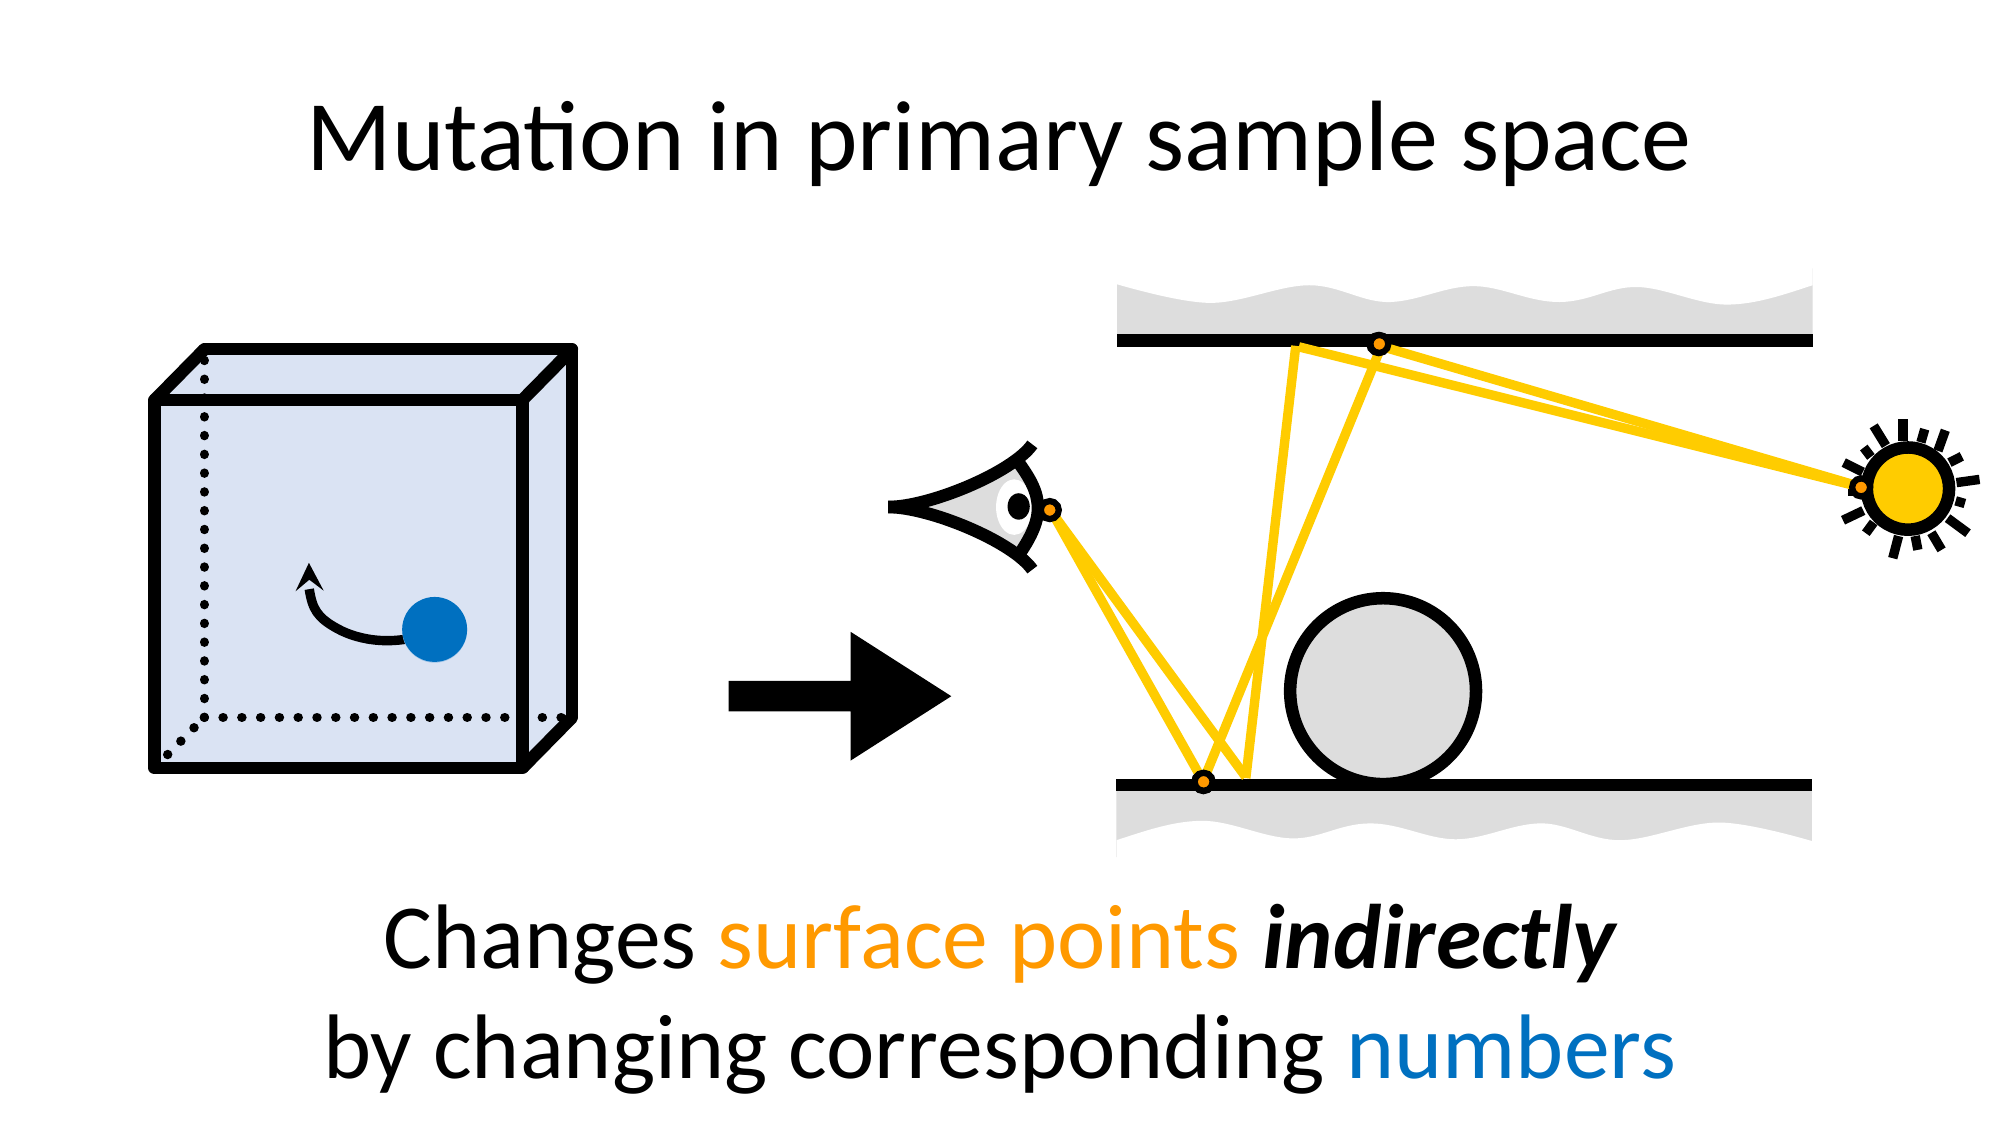

# Mutation in primary sample space

Changes surface points indirectly
by changing corresponding numbers